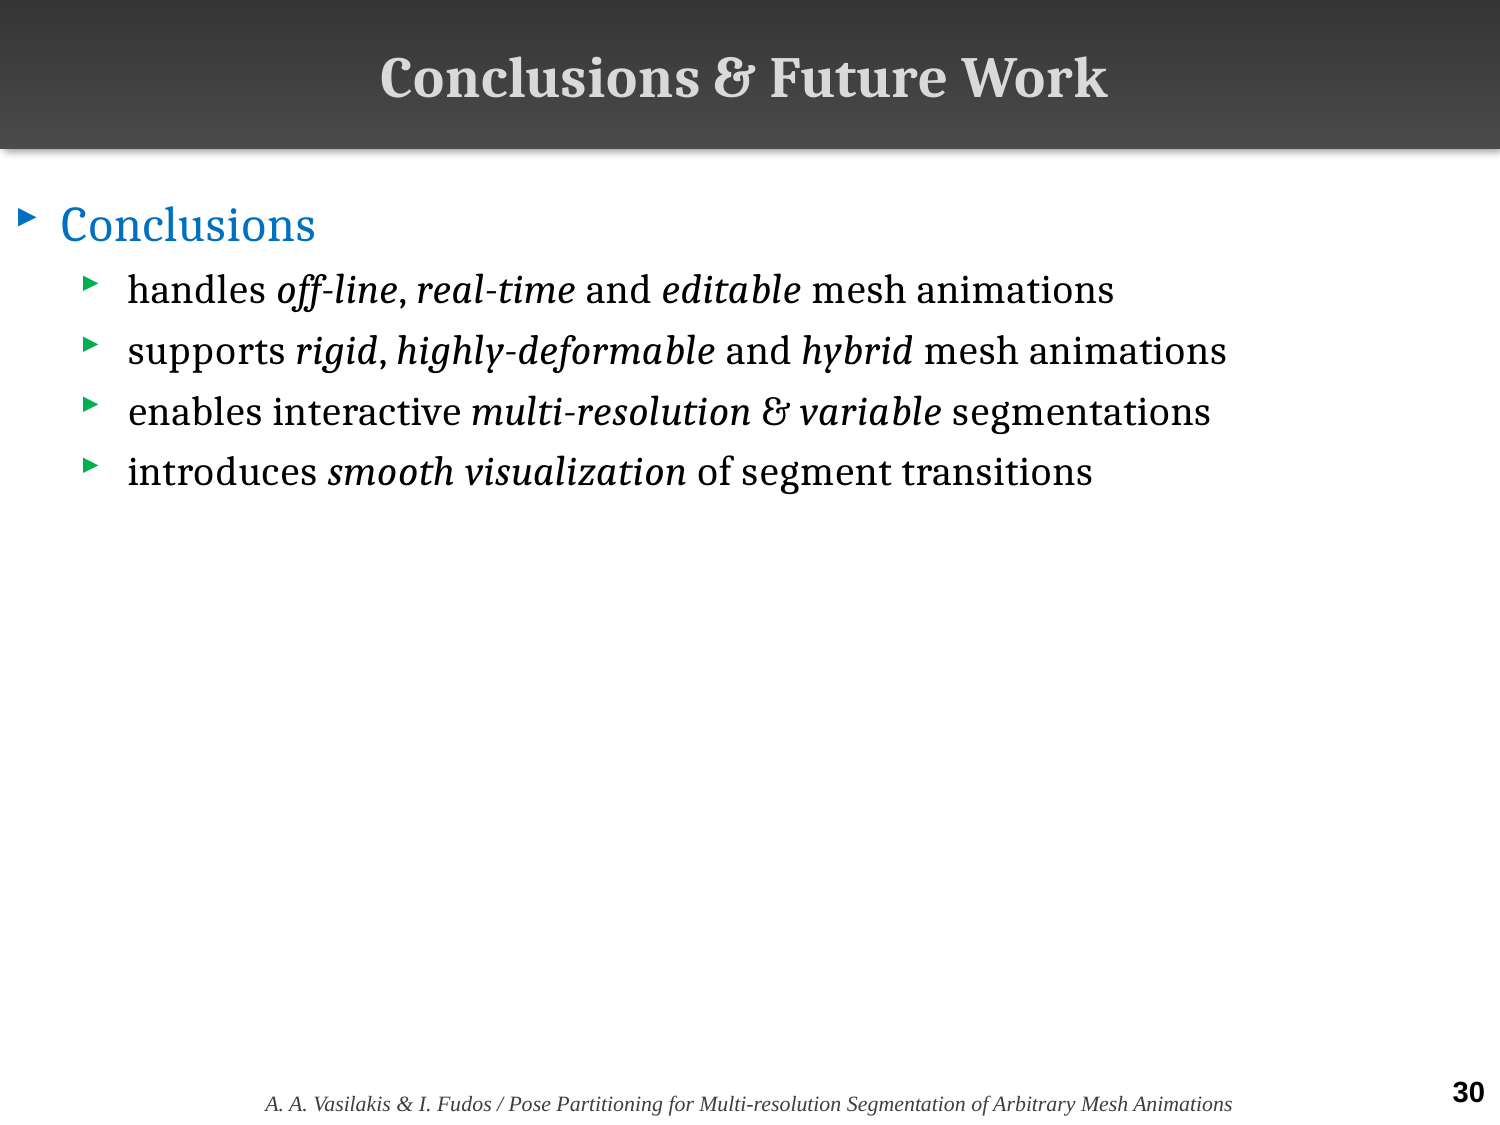

# Conclusions & Future Work
Conclusions
handles off-line, real-time and editable mesh animations
supports rigid, highly-deformable and hybrid mesh animations
enables interactive multi-resolution & variable segmentations
introduces smooth visualization of segment transitions

A. A. Vasilakis & I. Fudos / Pose Partitioning for Multi-resolution Segmentation of Arbitrary Mesh Animations
30